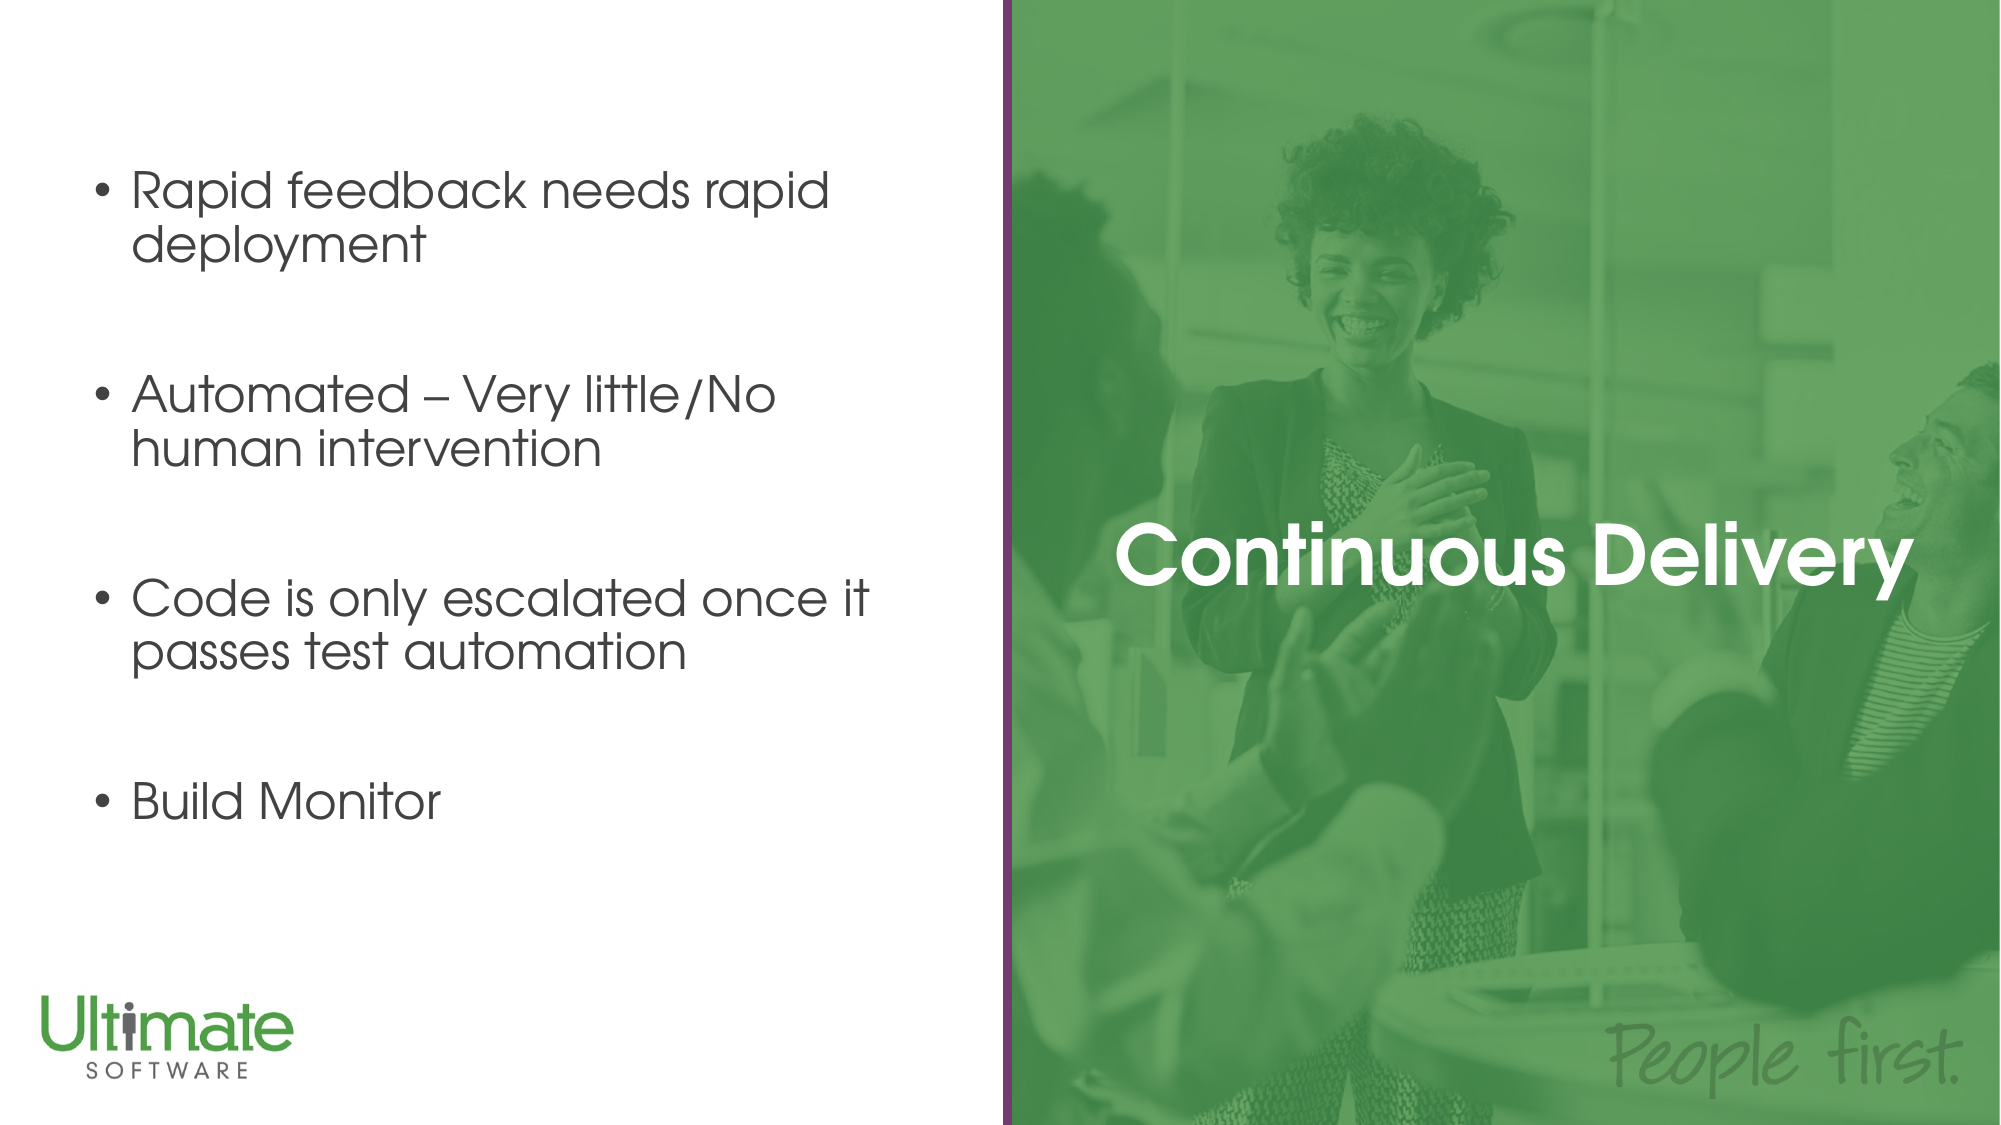

Rapid feedback needs rapid deployment

Automated – Very little/No human intervention

Code is only escalated once it passes test automation

Build Monitor

Continuous Delivery